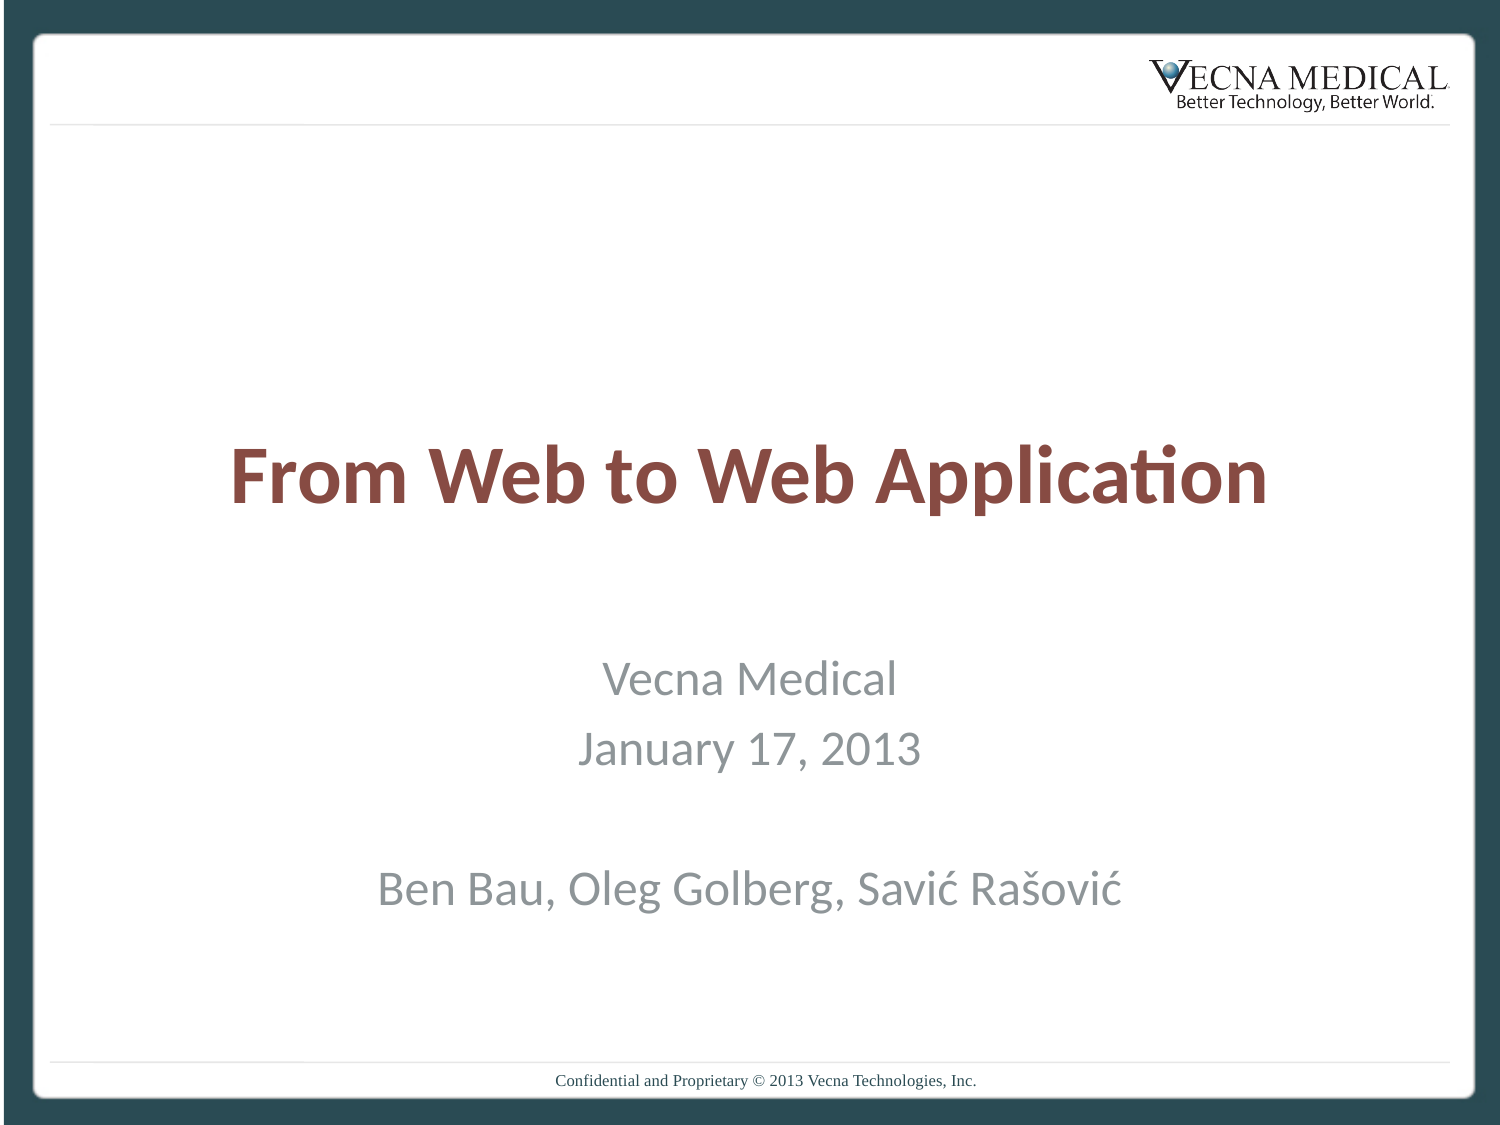

# From Web to Web Application
Vecna Medical
January 17, 2013

Ben Bau, Oleg Golberg, Savić Rašović